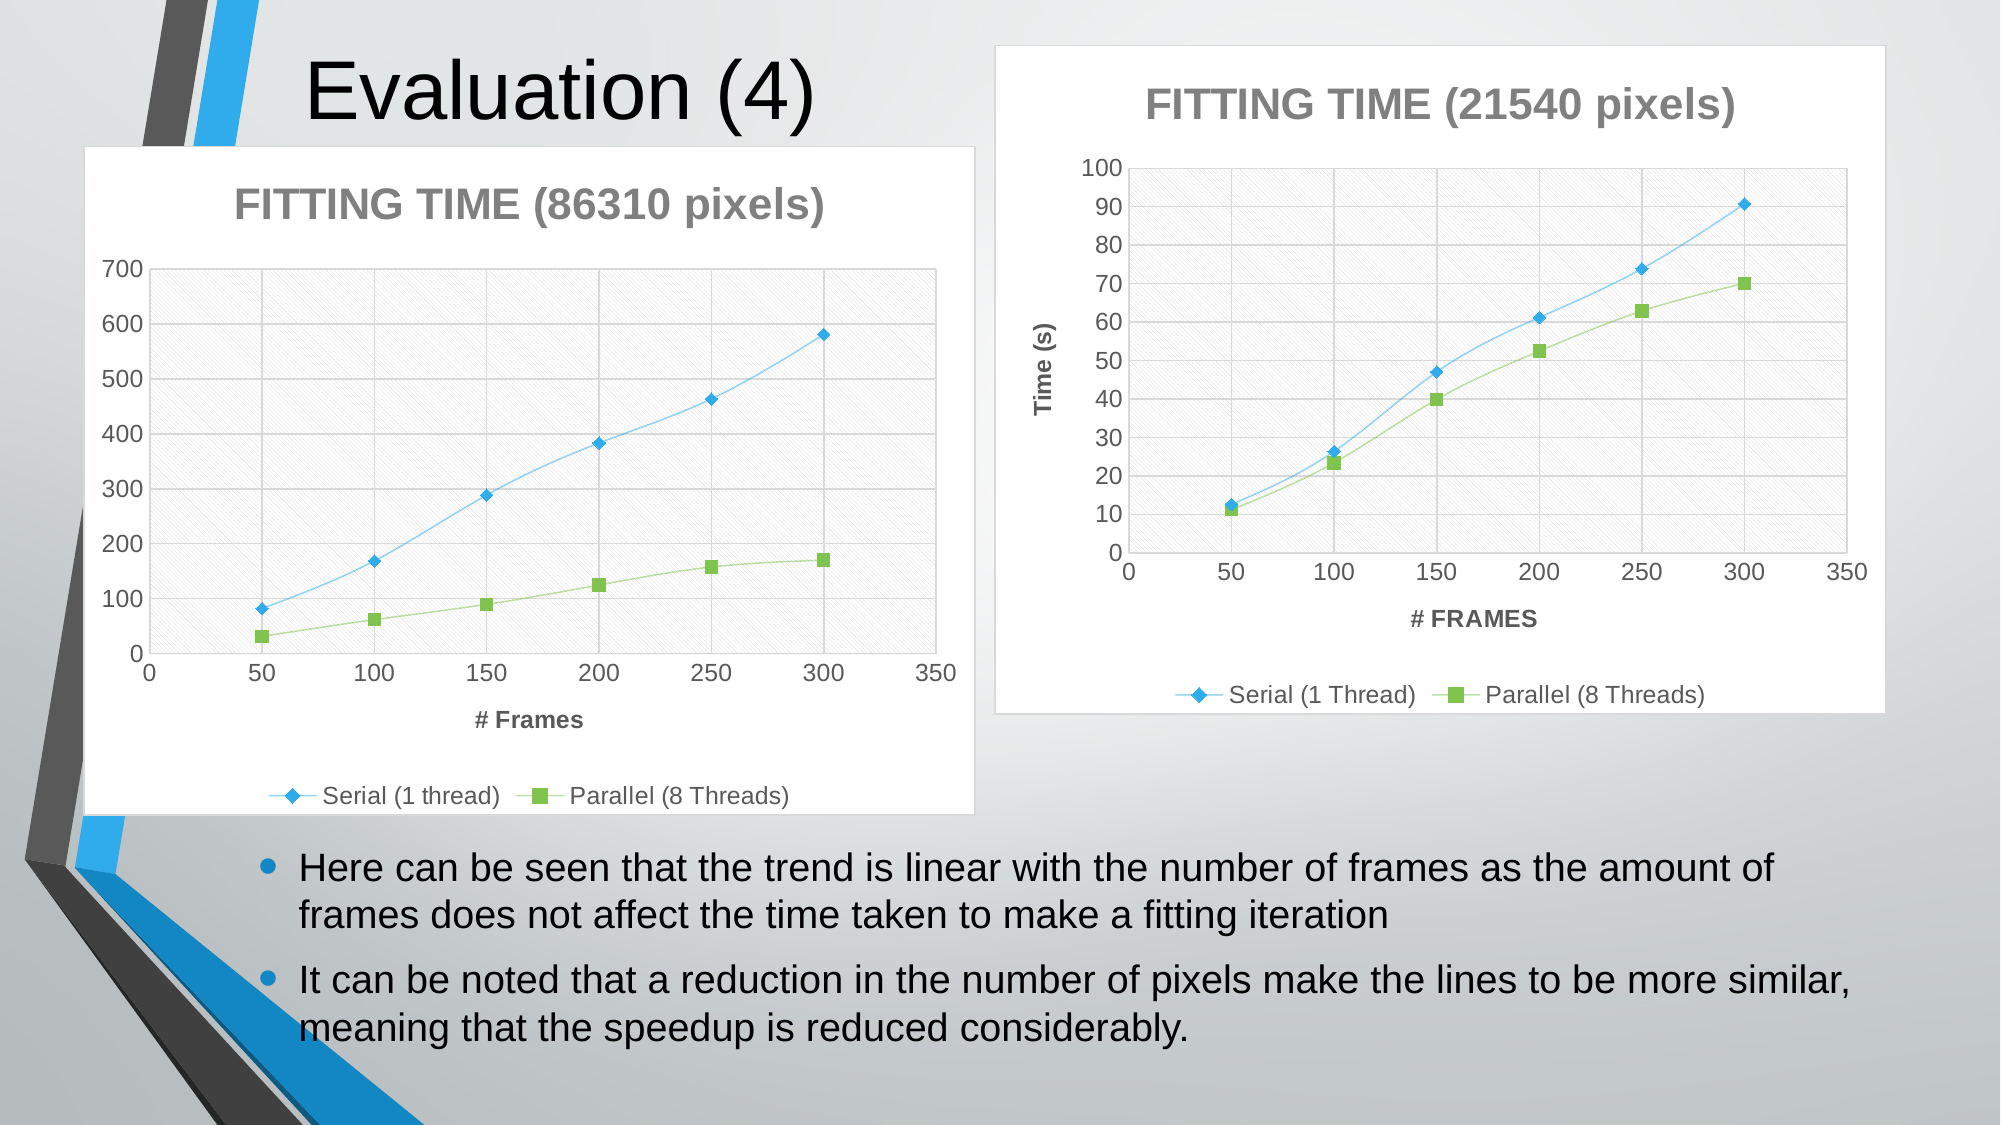

# Evaluation (4)

### Chart: FITTING TIME (21540 pixels)

| Category |  |  |
|---|---|---|

### Chart: FITTING TIME (86310 pixels)

| Category |  |  |
|---|---|---|
Here can be seen that the trend is linear with the number of frames as the amount of frames does not affect the time taken to make a fitting iteration
It can be noted that a reduction in the number of pixels make the lines to be more similar, meaning that the speedup is reduced considerably.